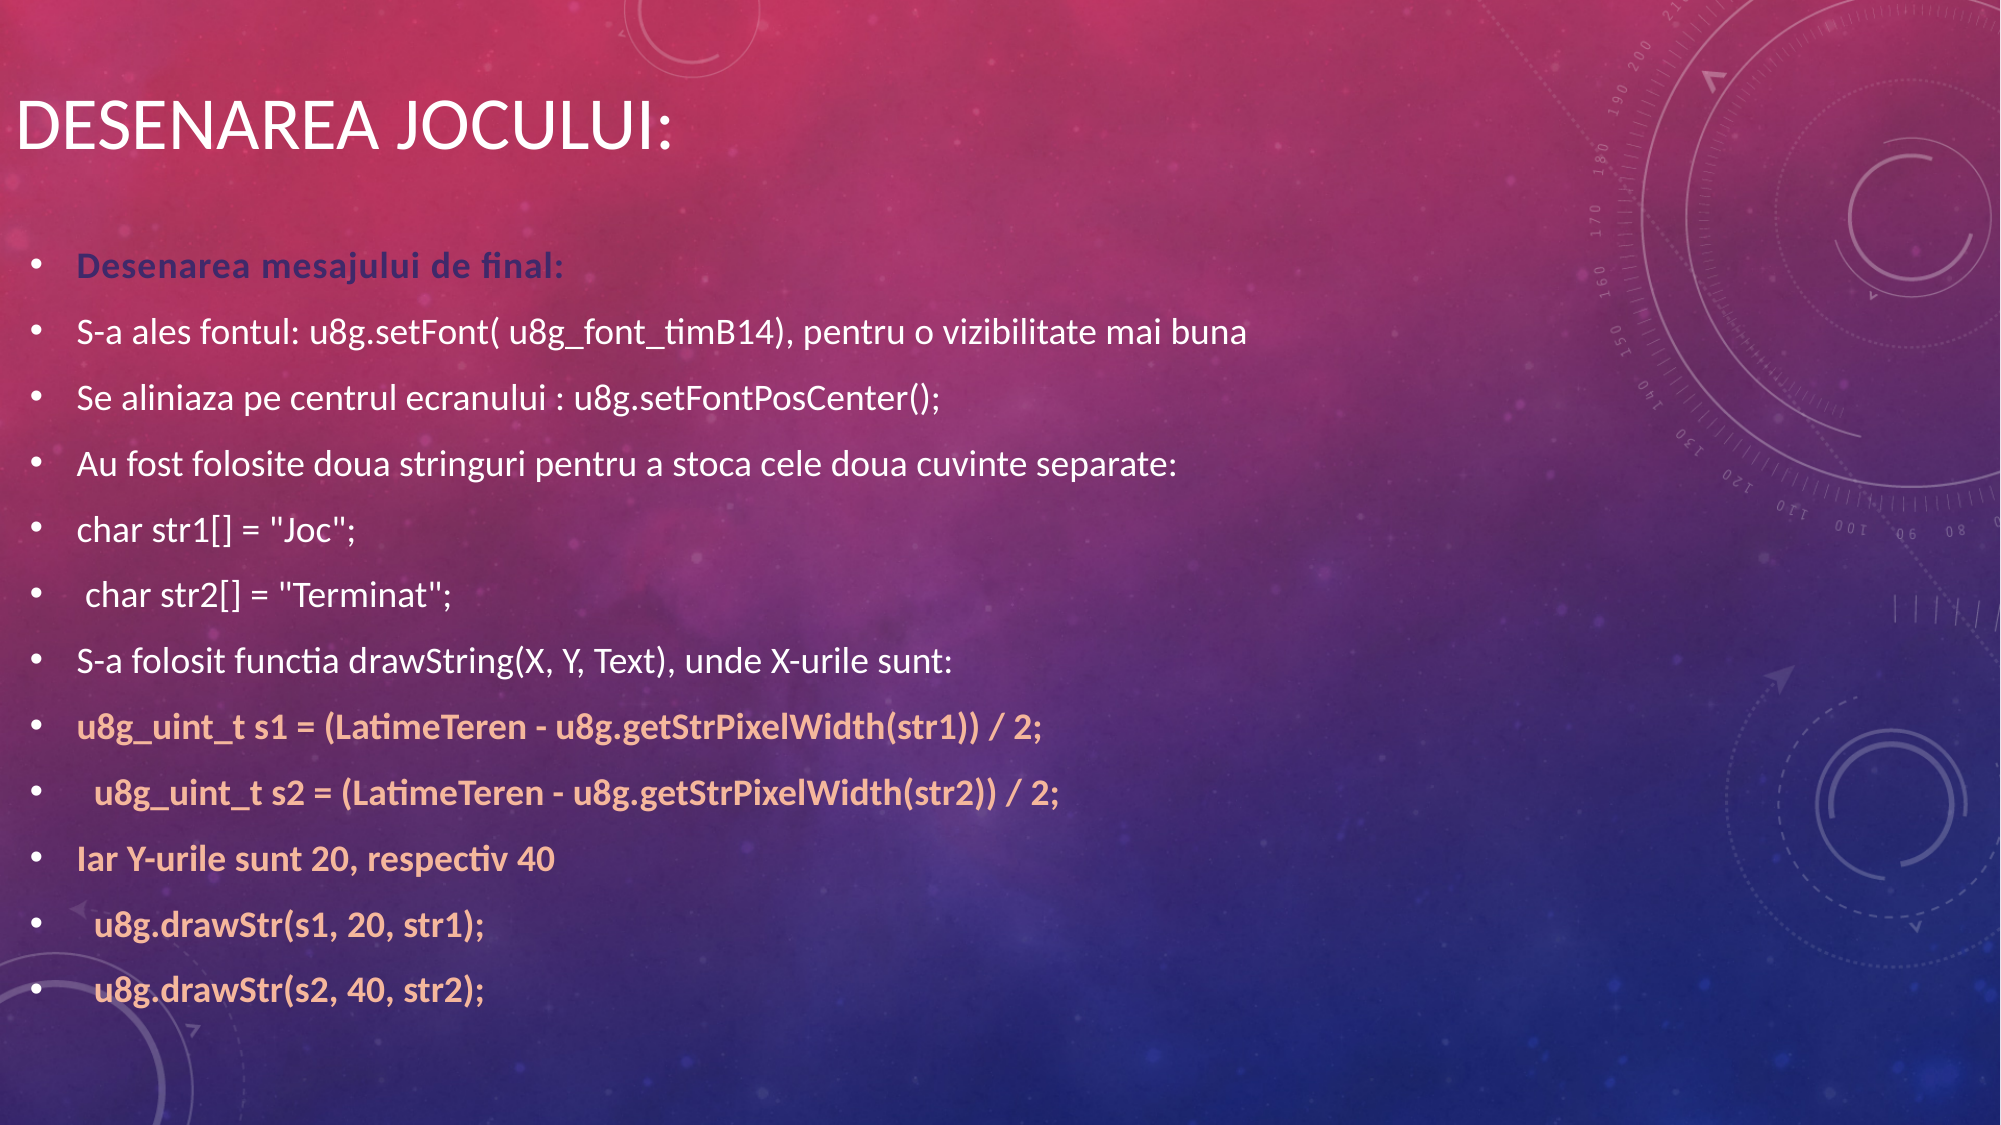

# Desenarea jocului:
Desenarea mesajului de final:
S-a ales fontul: u8g.setFont( u8g_font_timB14), pentru o vizibilitate mai buna
Se aliniaza pe centrul ecranului : u8g.setFontPosCenter();
Au fost folosite doua stringuri pentru a stoca cele doua cuvinte separate:
char str1[] = "Joc";
 char str2[] = "Terminat";
S-a folosit functia drawString(X, Y, Text), unde X-urile sunt:
u8g_uint_t s1 = (LatimeTeren - u8g.getStrPixelWidth(str1)) / 2;
  u8g_uint_t s2 = (LatimeTeren - u8g.getStrPixelWidth(str2)) / 2;
Iar Y-urile sunt 20, respectiv 40
  u8g.drawStr(s1, 20, str1);
  u8g.drawStr(s2, 40, str2);